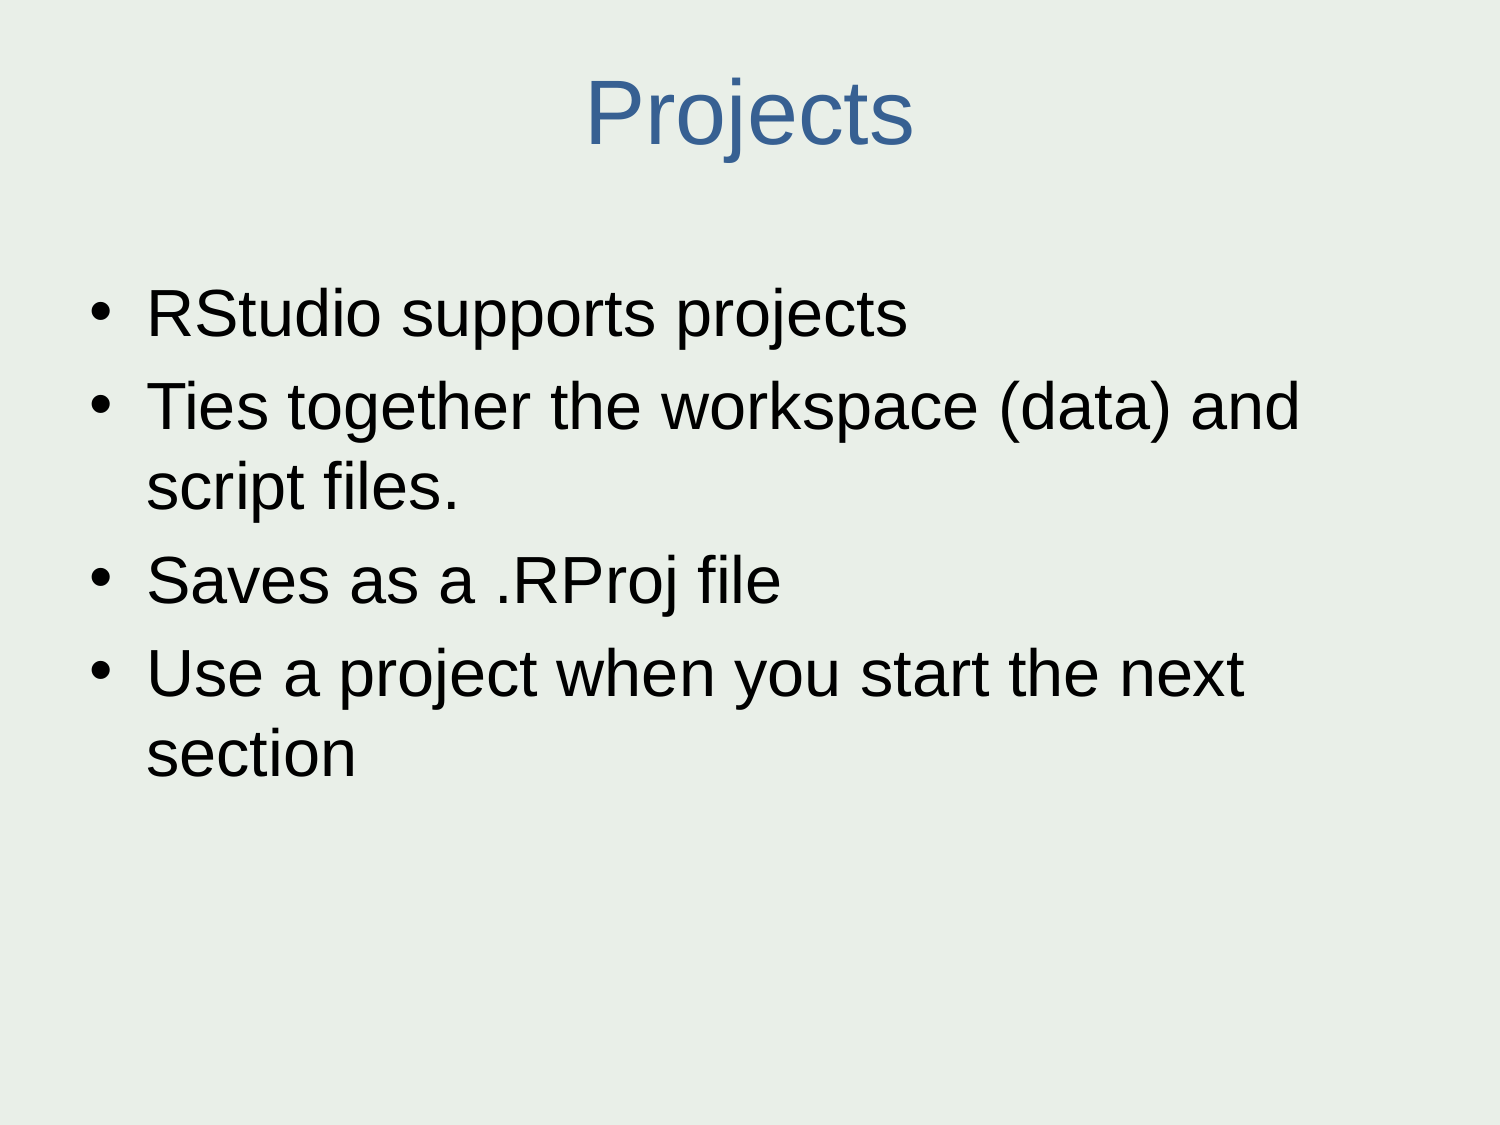

# Projects
RStudio supports projects
Ties together the workspace (data) and script files.
Saves as a .RProj file
Use a project when you start the next section